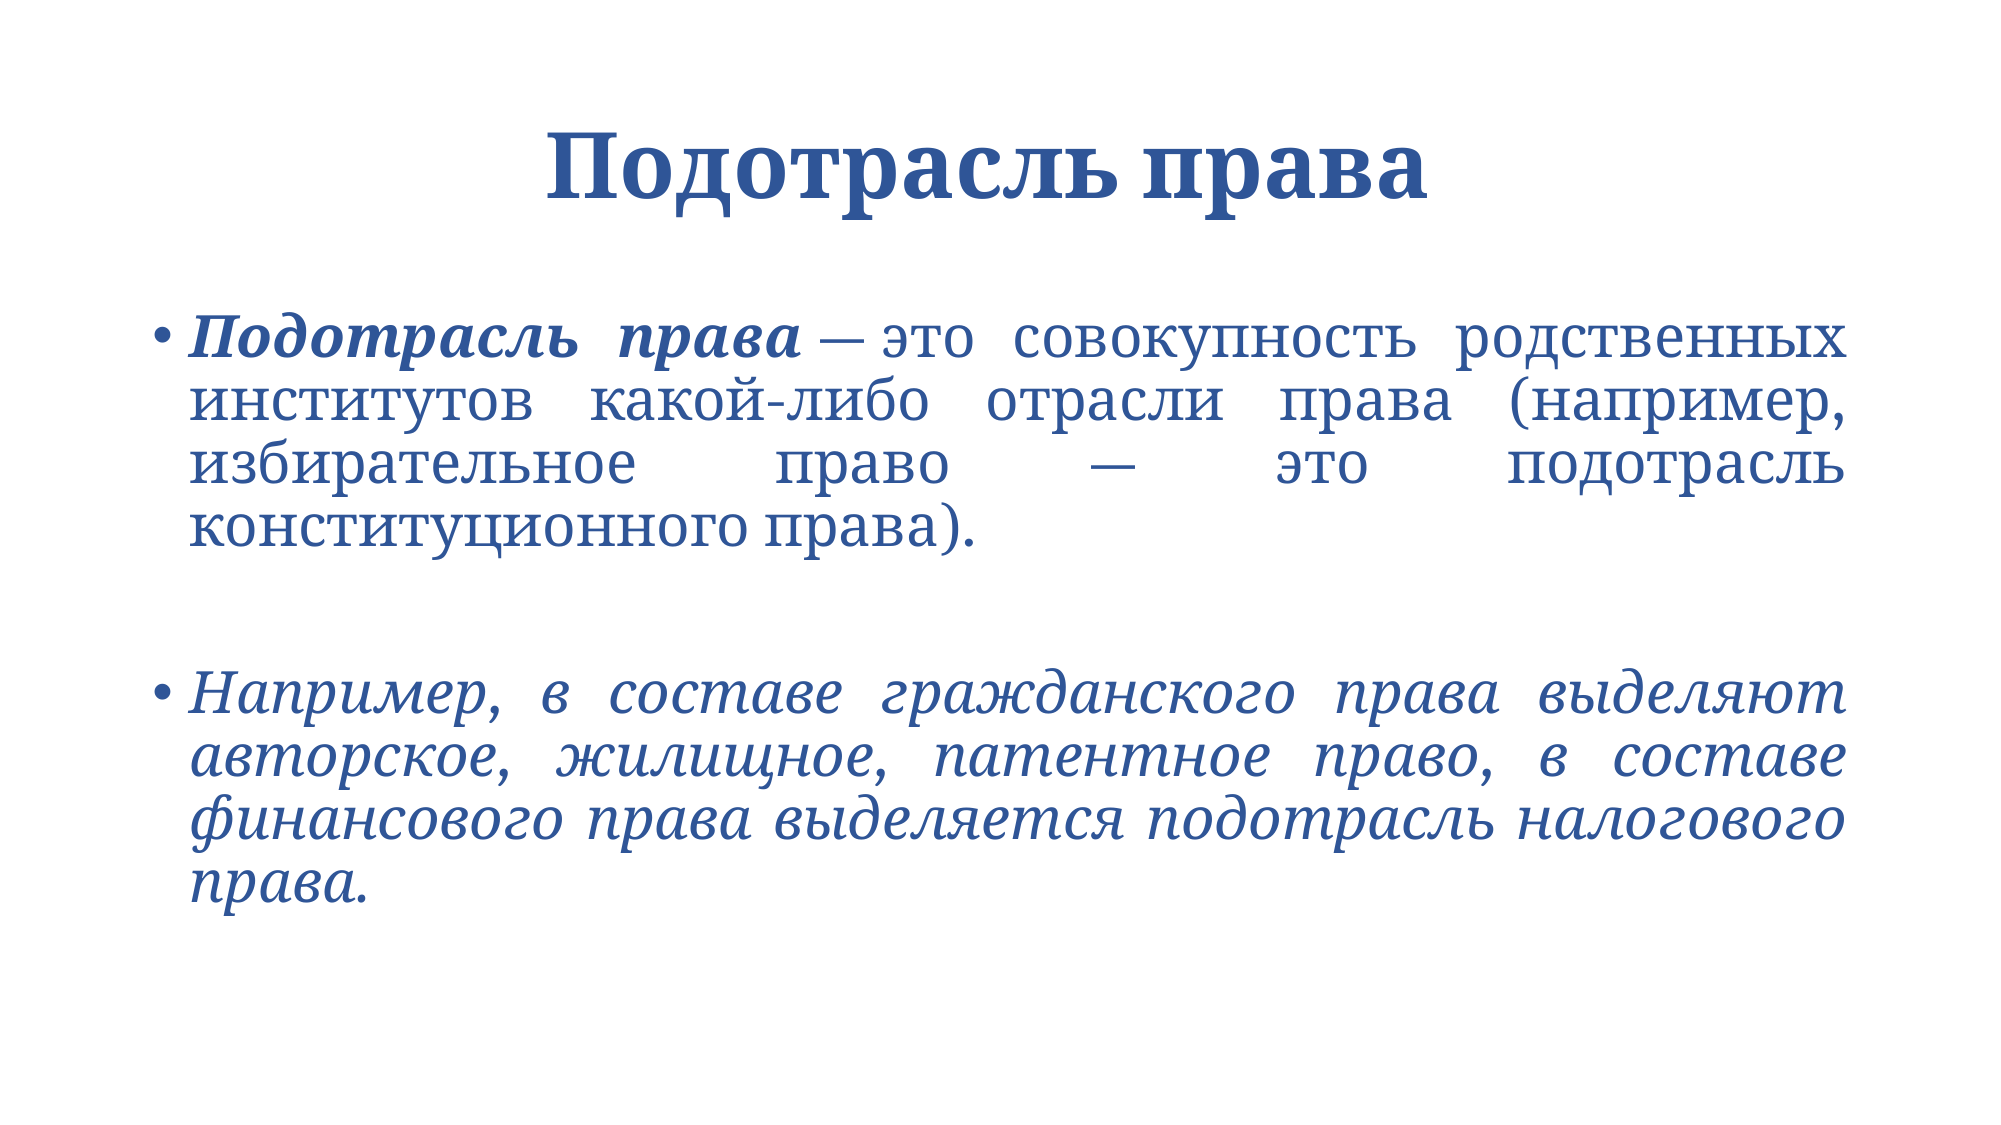

# Подотрасль права
Подотрасль права — это совокупность родственных институтов какой-либо отрасли права (например, избирательное право — это подотрасль конституционного права).

Например, в составе гражданского права выделяют авторское, жилищное, патентное право, в составе финансового права выделяется подотрасль налогового права.